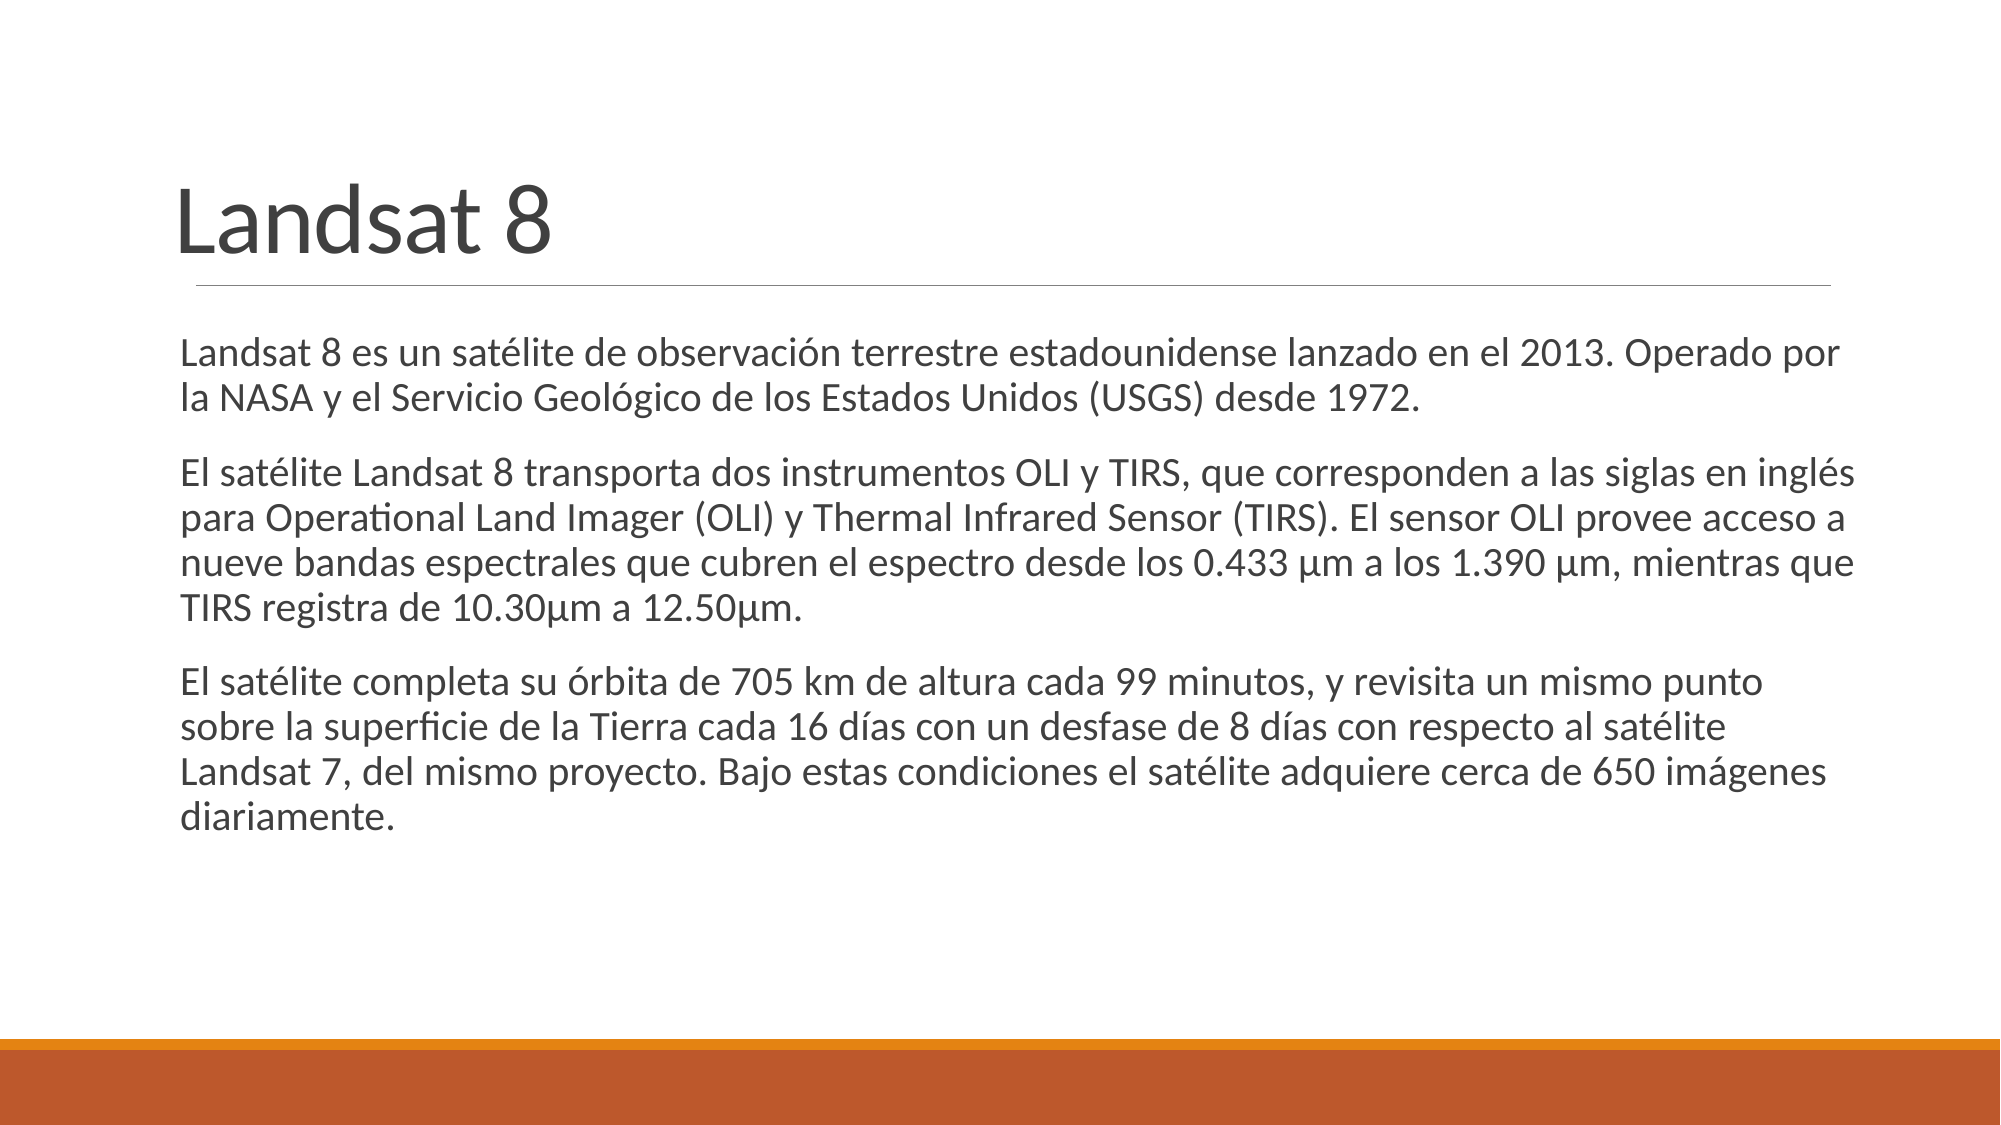

# Landsat 8
Landsat 8 es un satélite de observación terrestre estadounidense lanzado en el 2013. Operado por la NASA y el Servicio Geológico de los Estados Unidos (USGS) desde 1972.
El satélite Landsat 8 transporta dos instrumentos OLI y TIRS, que corresponden a las siglas en inglés para Operational Land Imager (OLI) y Thermal Infrared Sensor (TIRS). El sensor OLI provee acceso a nueve bandas espectrales que cubren el espectro desde los 0.433 μm a los 1.390 μm, mientras que TIRS registra de 10.30μm a 12.50μm.
El satélite completa su órbita de 705 km de altura cada 99 minutos, y revisita un mismo punto sobre la superficie de la Tierra cada 16 días con un desfase de 8 días con respecto al satélite Landsat 7, del mismo proyecto. Bajo estas condiciones el satélite adquiere cerca de 650 imágenes diariamente.